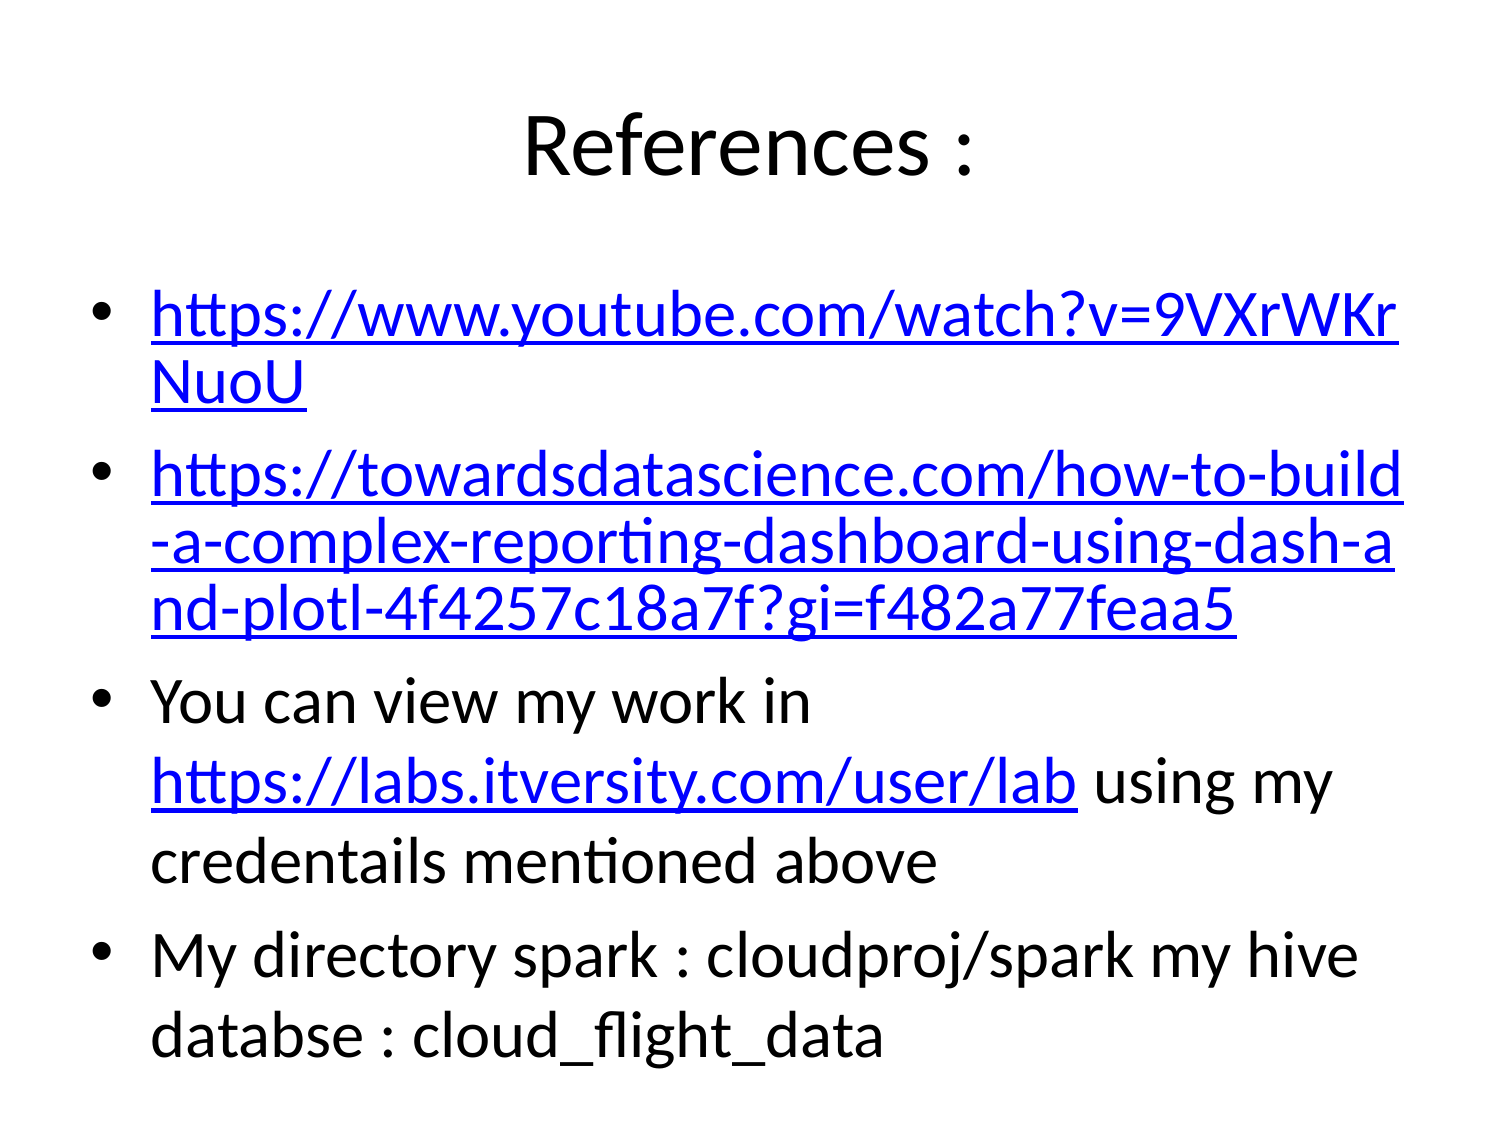

# References :
https://www.youtube.com/watch?v=9VXrWKrNuoU
https://towardsdatascience.com/how-to-build-a-complex-reporting-dashboard-using-dash-and-plotl-4f4257c18a7f?gi=f482a77feaa5
You can view my work in https://labs.itversity.com/user/lab using my credentails mentioned above
My directory spark : cloudproj/spark my hive databse : cloud_flight_data